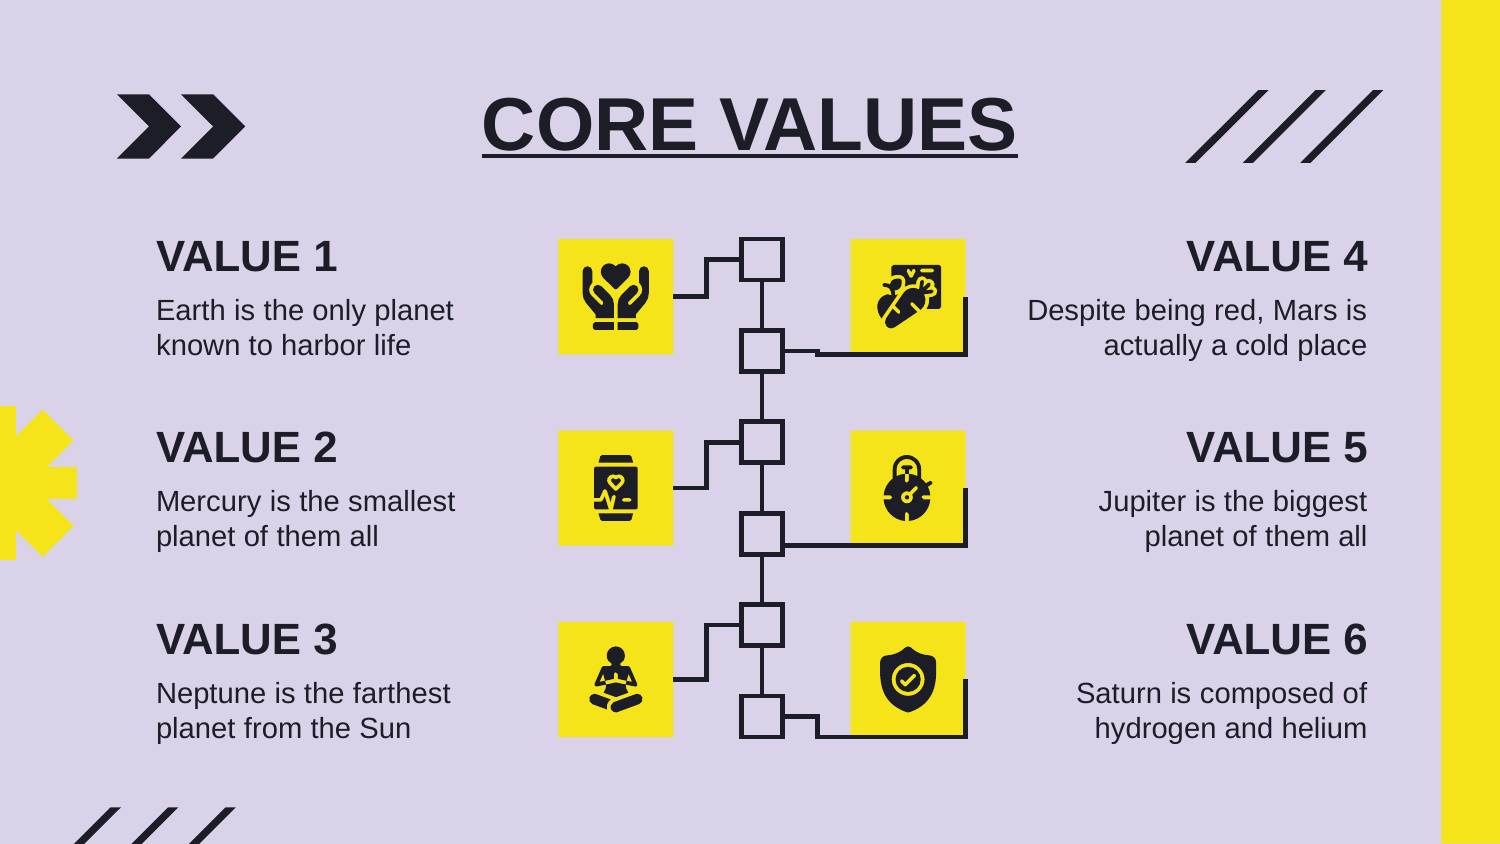

# CORE VALUES

VALUE 1
VALUE 4

Earth is the only planet known to harbor life
Despite being red, Mars is actually a cold place

VALUE 2
VALUE 5

Mercury is the smallest planet of them all
Jupiter is the biggest planet of them all

VALUE 3
VALUE 6

Neptune is the farthest planet from the Sun
Saturn is composed of hydrogen and helium